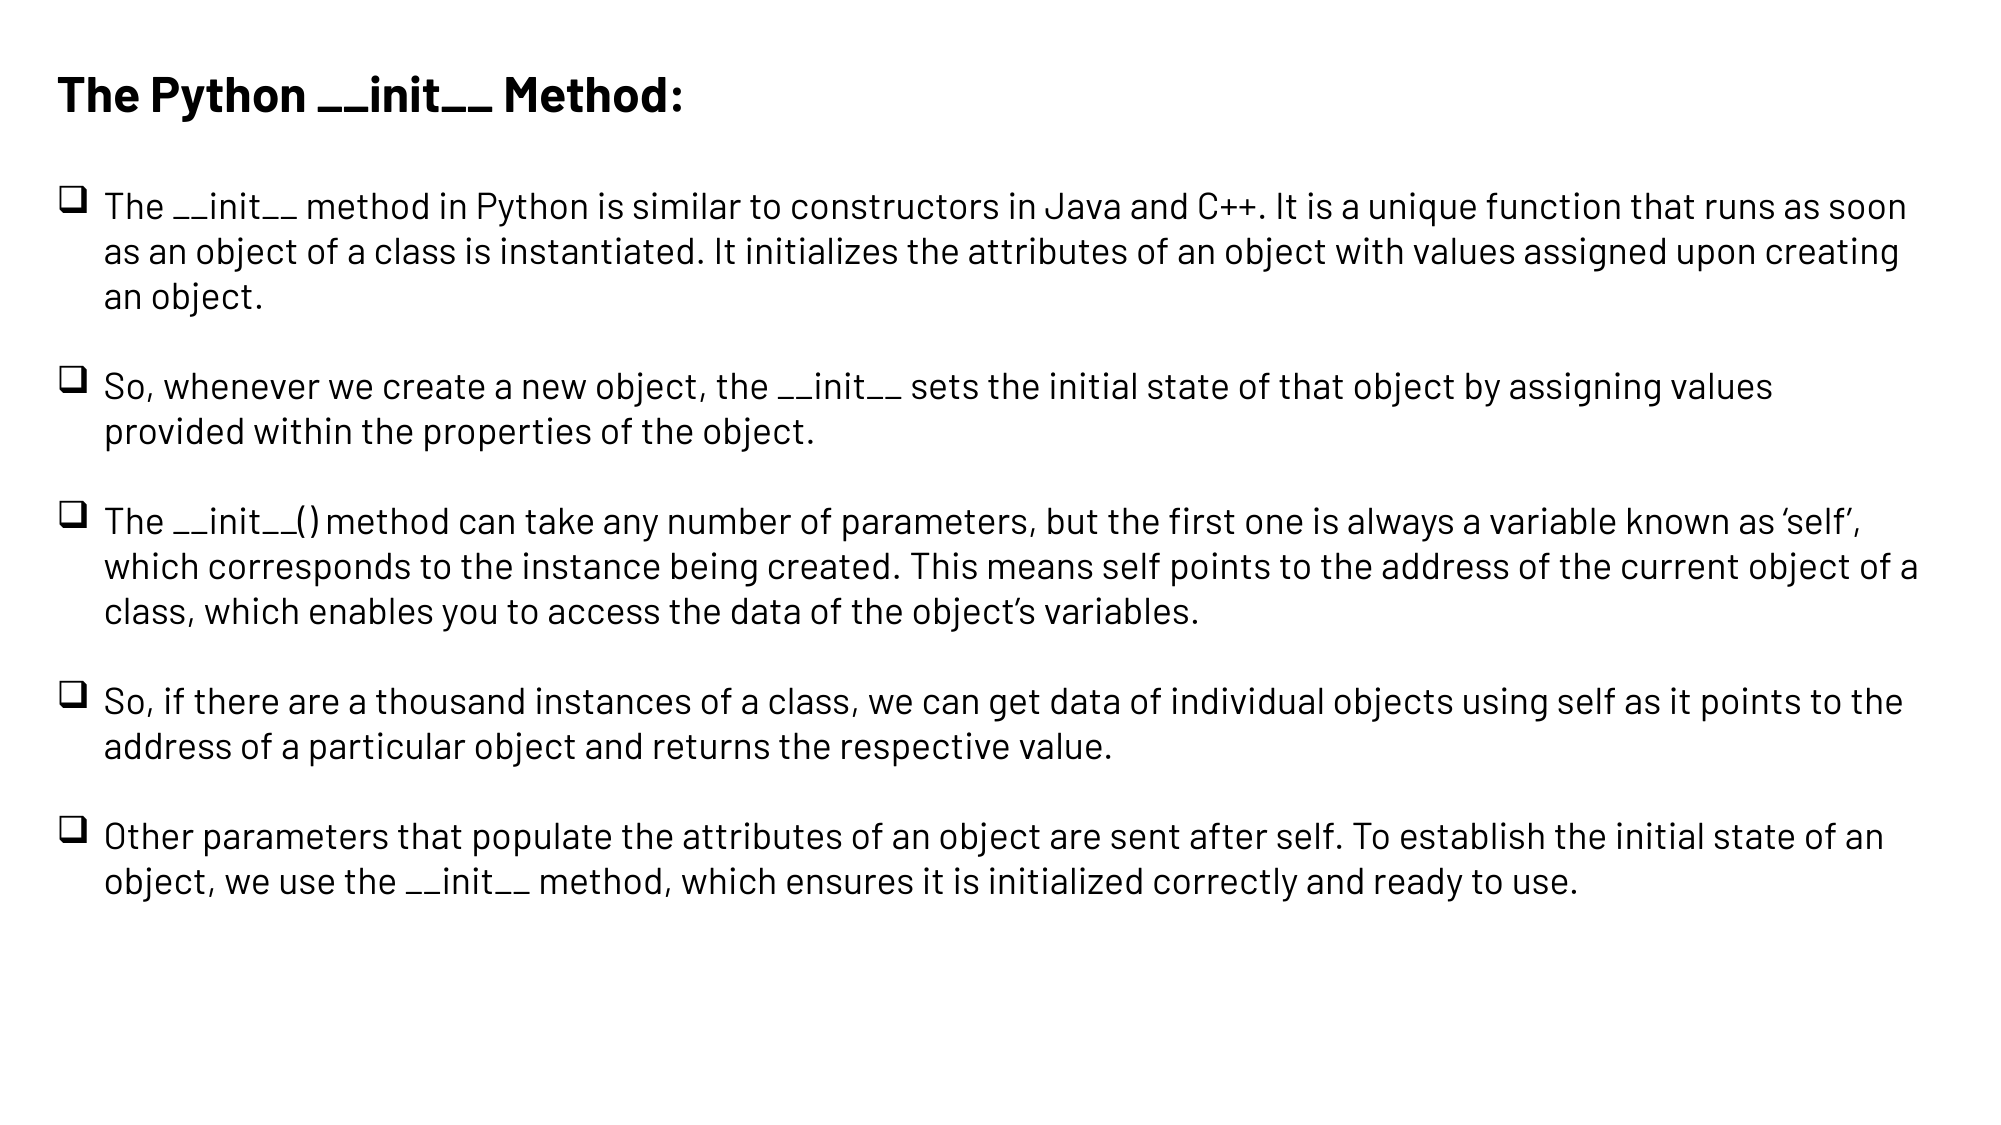

The Python __init__ Method:

The __init__ method in Python is similar to constructors in Java and C++. It is a unique function that runs as soon as an object of a class is instantiated. It initializes the attributes of an object with values assigned upon creating an object.

So, whenever we create a new object, the __init__ sets the initial state of that object by assigning values provided within the properties of the object.

The __init__() method can take any number of parameters, but the first one is always a variable known as ‘self’, which corresponds to the instance being created. This means self points to the address of the current object of a class, which enables you to access the data of the object’s variables.

So, if there are a thousand instances of a class, we can get data of individual objects using self as it points to the address of a particular object and returns the respective value.

Other parameters that populate the attributes of an object are sent after self. To establish the initial state of an object, we use the __init__ method, which ensures it is initialized correctly and ready to use.